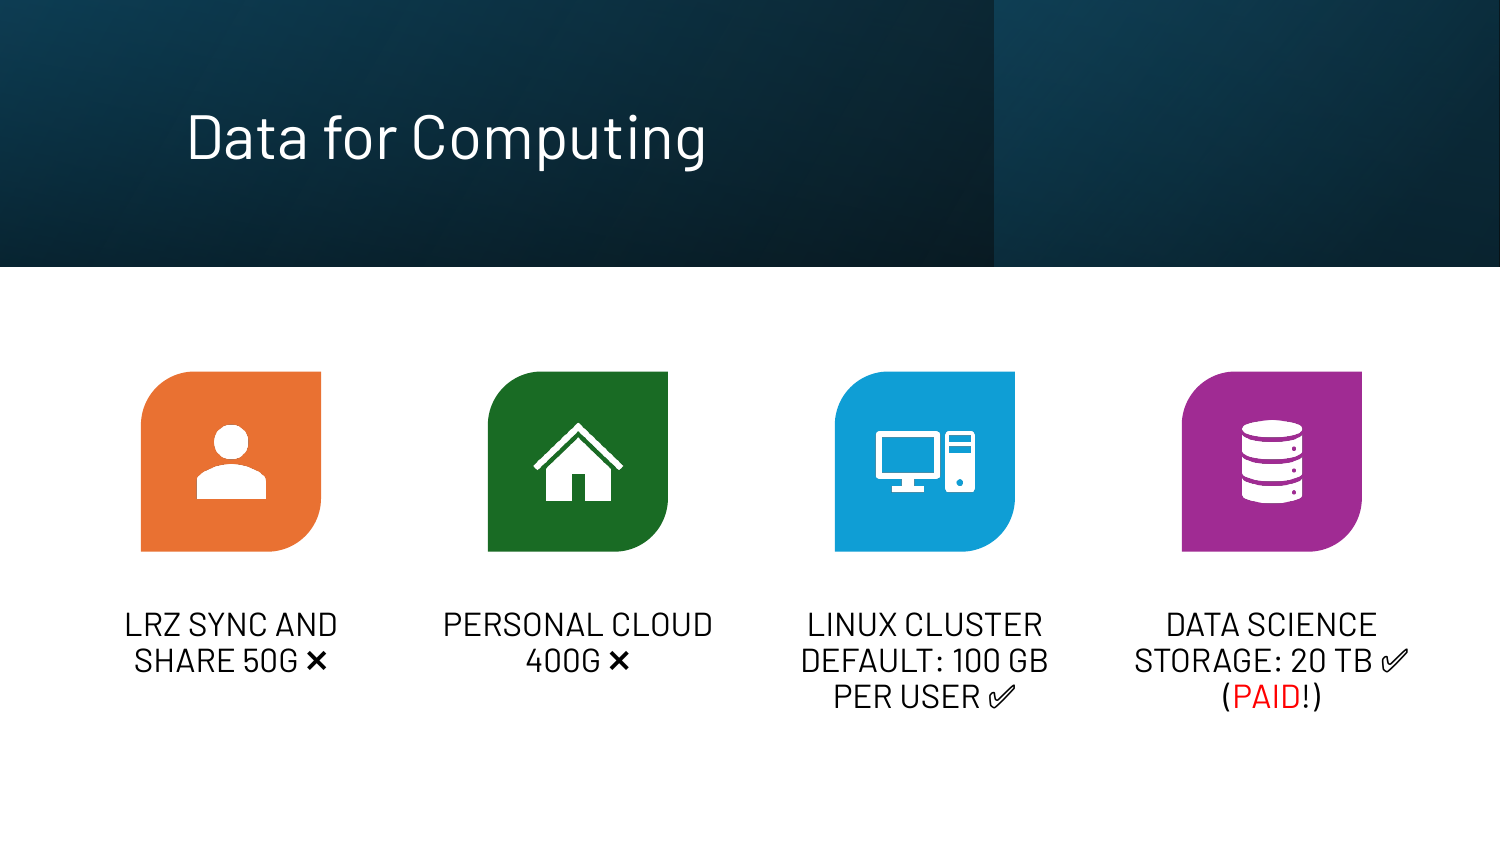

# Data for Computing
LRZ Sync and Share 50G ❌
Personal Cloud 400G ❌
Linux Cluster Default: 100 GB per User ✅
Data Science Storage: 20 TB ✅ (paid!)